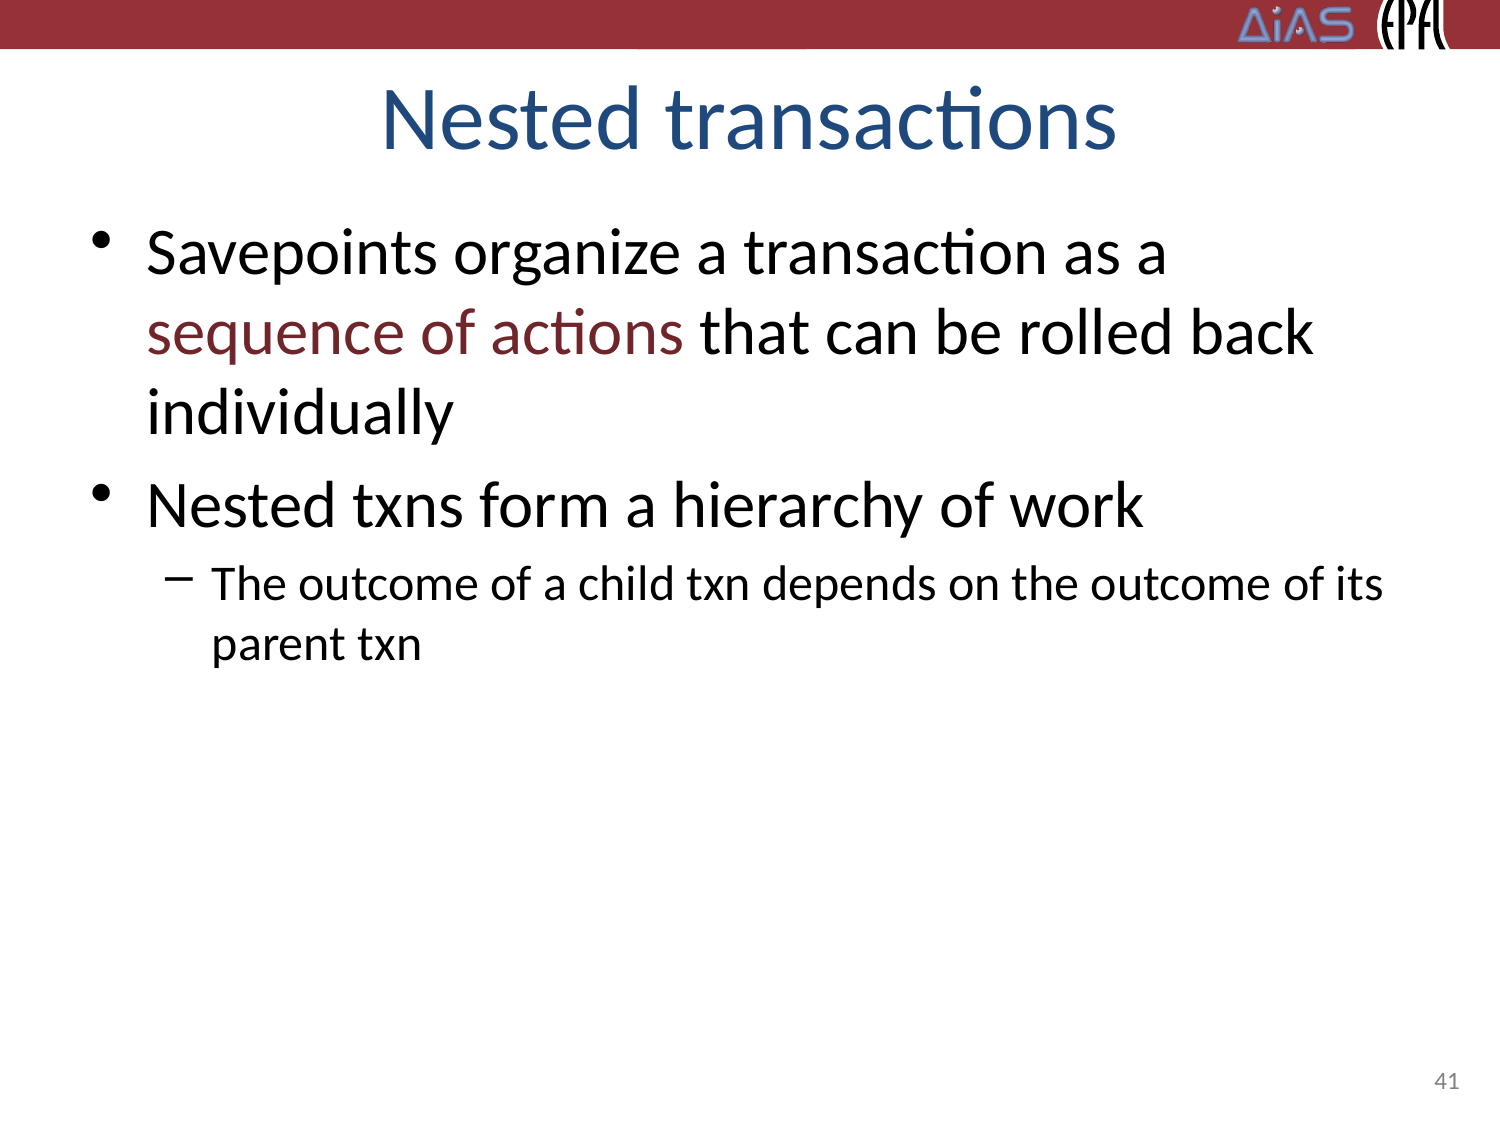

# Nested transactions
Savepoints organize a transaction as a sequence of actions that can be rolled back individually
Nested txns form a hierarchy of work
The outcome of a child txn depends on the outcome of its parent txn
41